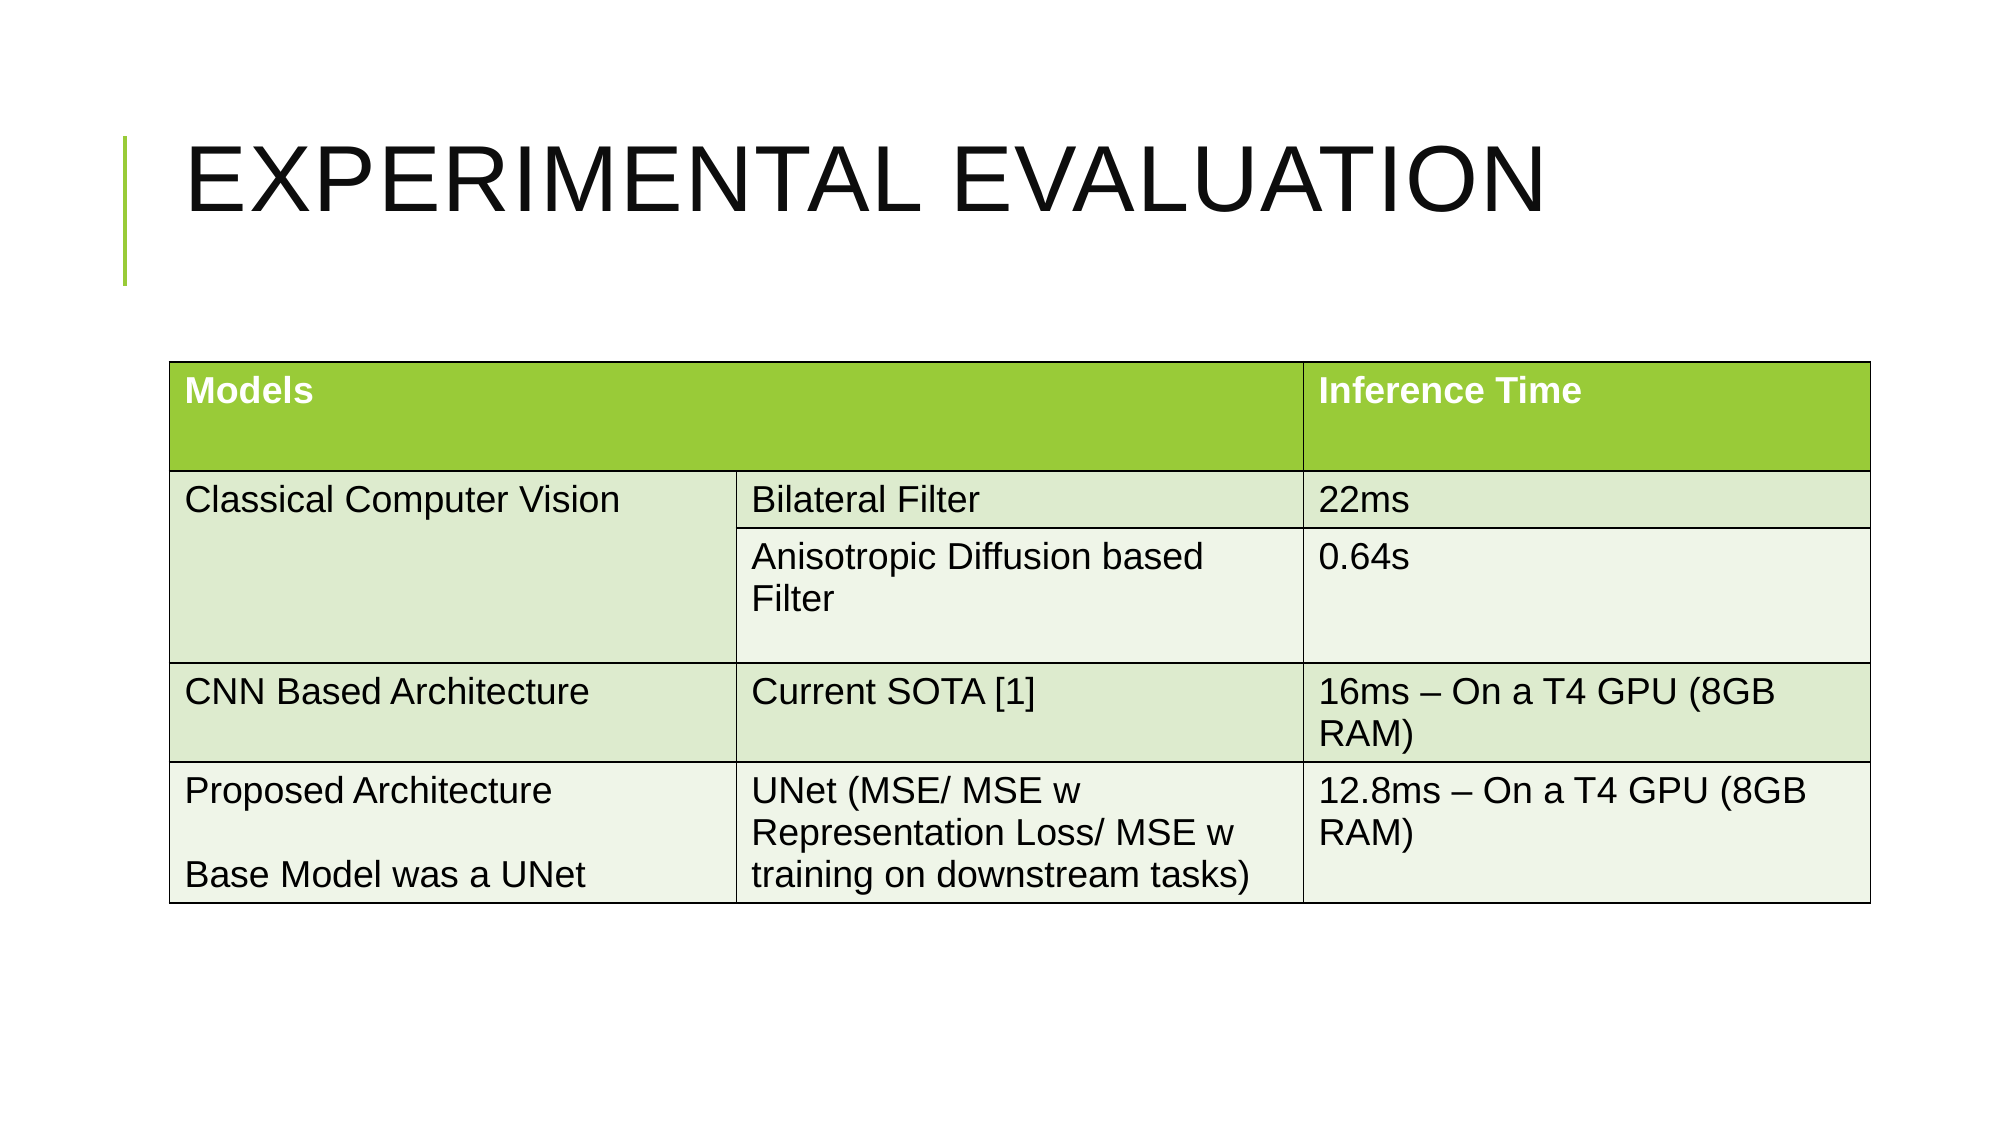

# Experimental evaluation
| Models |  | Inference Time |
| --- | --- | --- |
| Classical Computer Vision | Bilateral Filter | 22ms |
|  | Anisotropic Diffusion based Filter | 0.64s |
| CNN Based Architecture | Current SOTA [1] | 16ms – On a T4 GPU (8GB RAM) |
| Proposed Architecture Base Model was a UNet | UNet (MSE/ MSE w Representation Loss/ MSE w training on downstream tasks) | 12.8ms – On a T4 GPU (8GB RAM) |